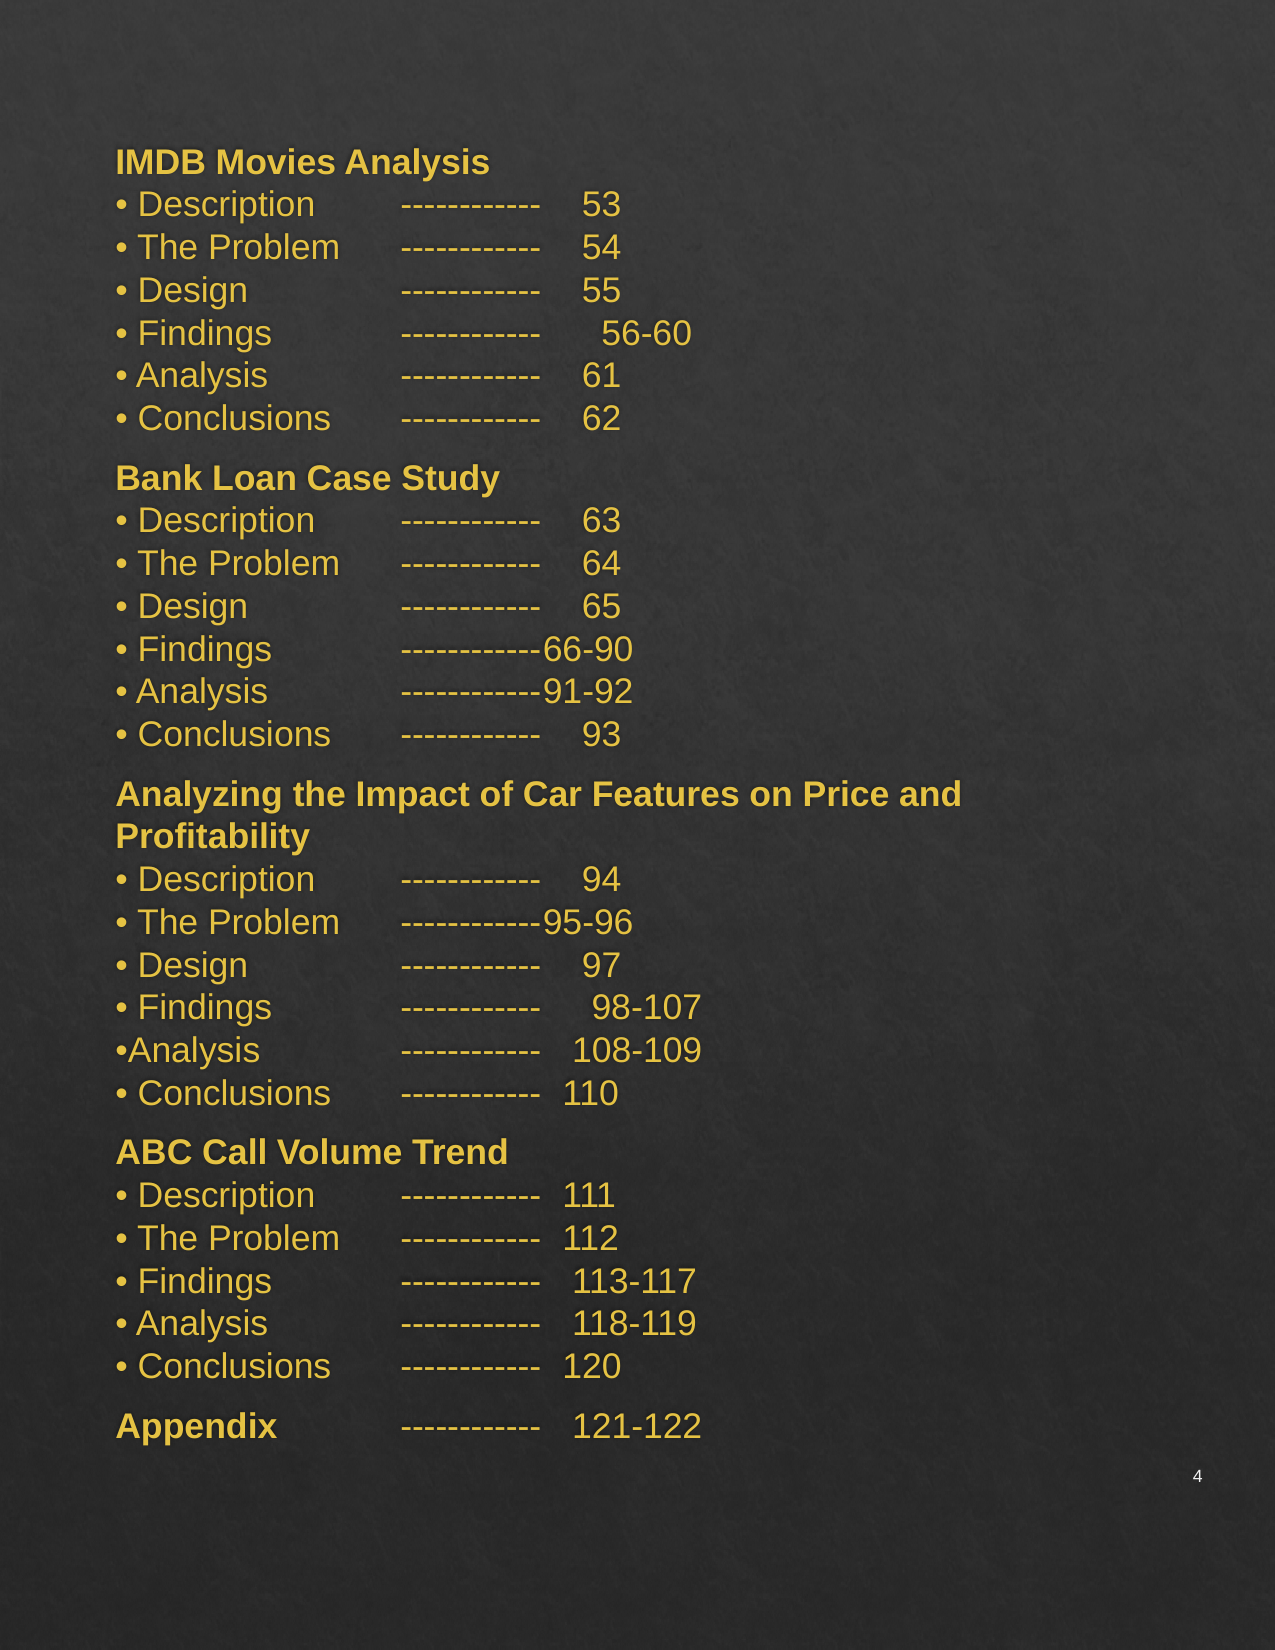

IMDB Movies Analysis
	• Description 				------------					    53
	• The Problem 				------------					    54
	• Design 					------------					    55
	• Findings 					------------				      56-60
	• Analysis 					------------					    61
	• Conclusions 				------------					    62
Bank Loan Case Study
	• Description 				------------					    63
	• The Problem 				------------					    64
	• Design 					------------					    65
	• Findings 					------------					66-90
	• Analysis 					------------					91-92
	• Conclusions 				------------					    93
Analyzing the Impact of Car Features on Price and Profitability
	• Description 				------------					    94
	• The Problem 				------------					95-96
	• Design 					------------					    97
	• Findings 					------------				     98-107
	•Analysis					------------				   108-109
	• Conclusions 				------------					  110
ABC Call Volume Trend
	• Description 				------------					  111
	• The Problem 				------------					  112
	• Findings 					------------				   113-117
	• Analysis 					------------				   118-119
	• Conclusions 				------------					  120
Appendix 						------------				   121-122
4